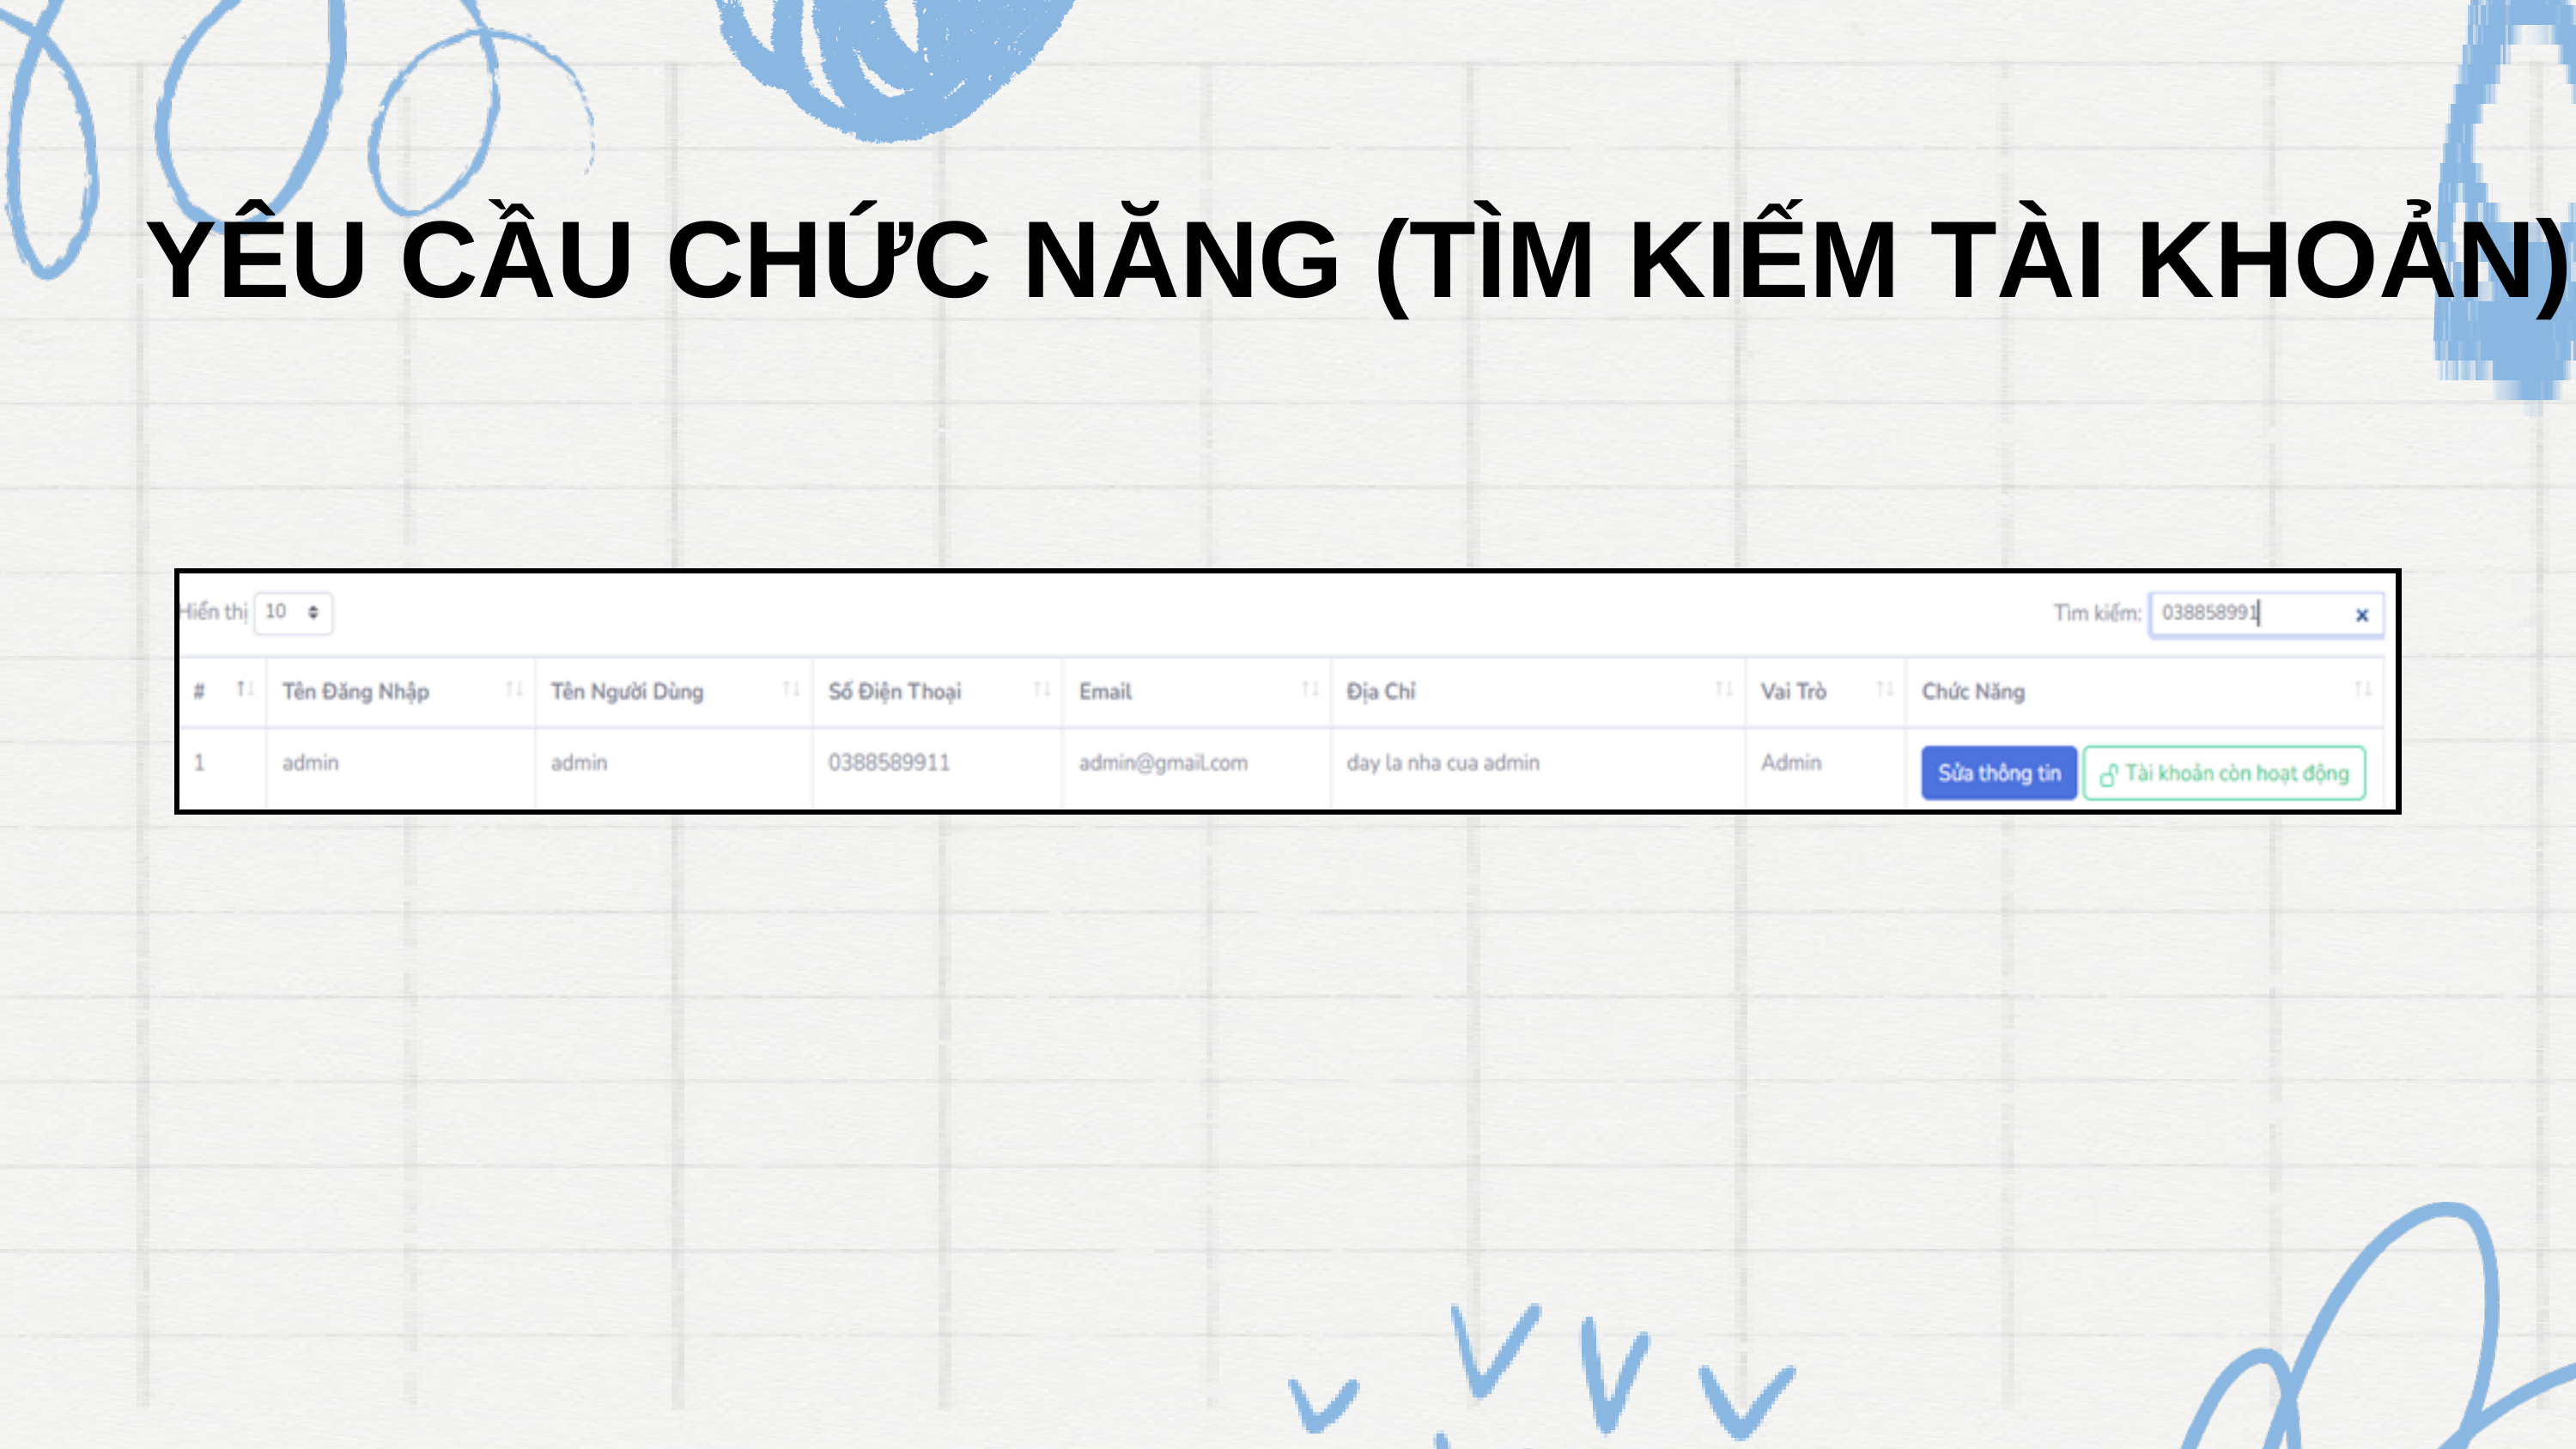

YÊU CẦU CHỨC NĂNG (TÌM KIẾM TÀI KHOẢN)